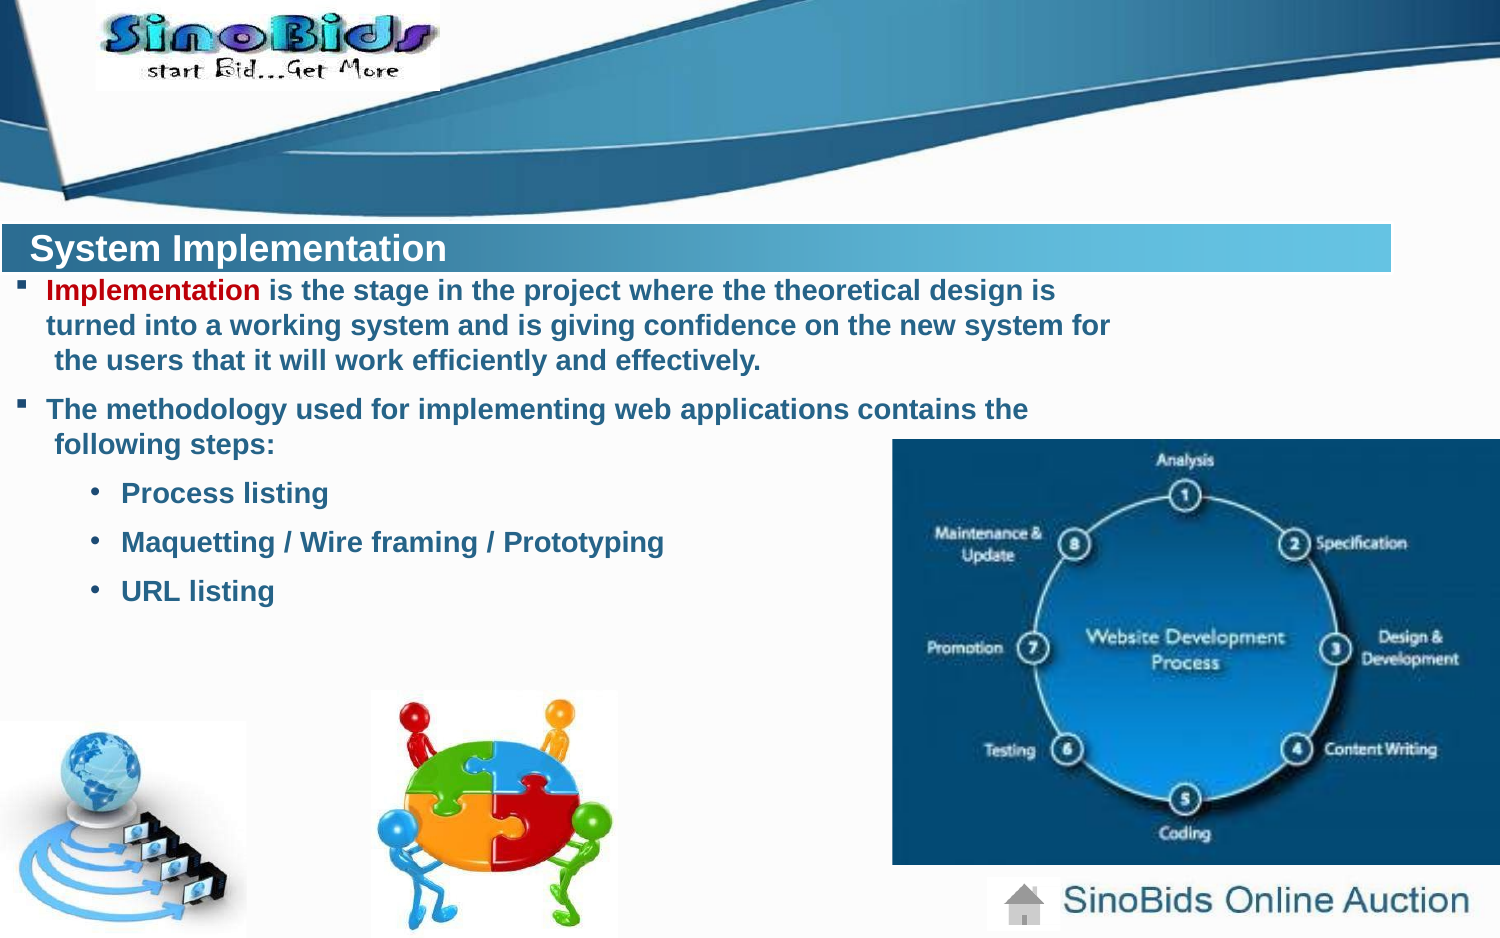

# System Implementation
Implementation is the stage in the project where the theoretical design is  turned into a working system and is giving confidence on the new system for  the users that it will work efficiently and effectively.
The methodology used for implementing web applications contains the  following steps:
Process listing
Maquetting / Wire framing / Prototyping
URL listing